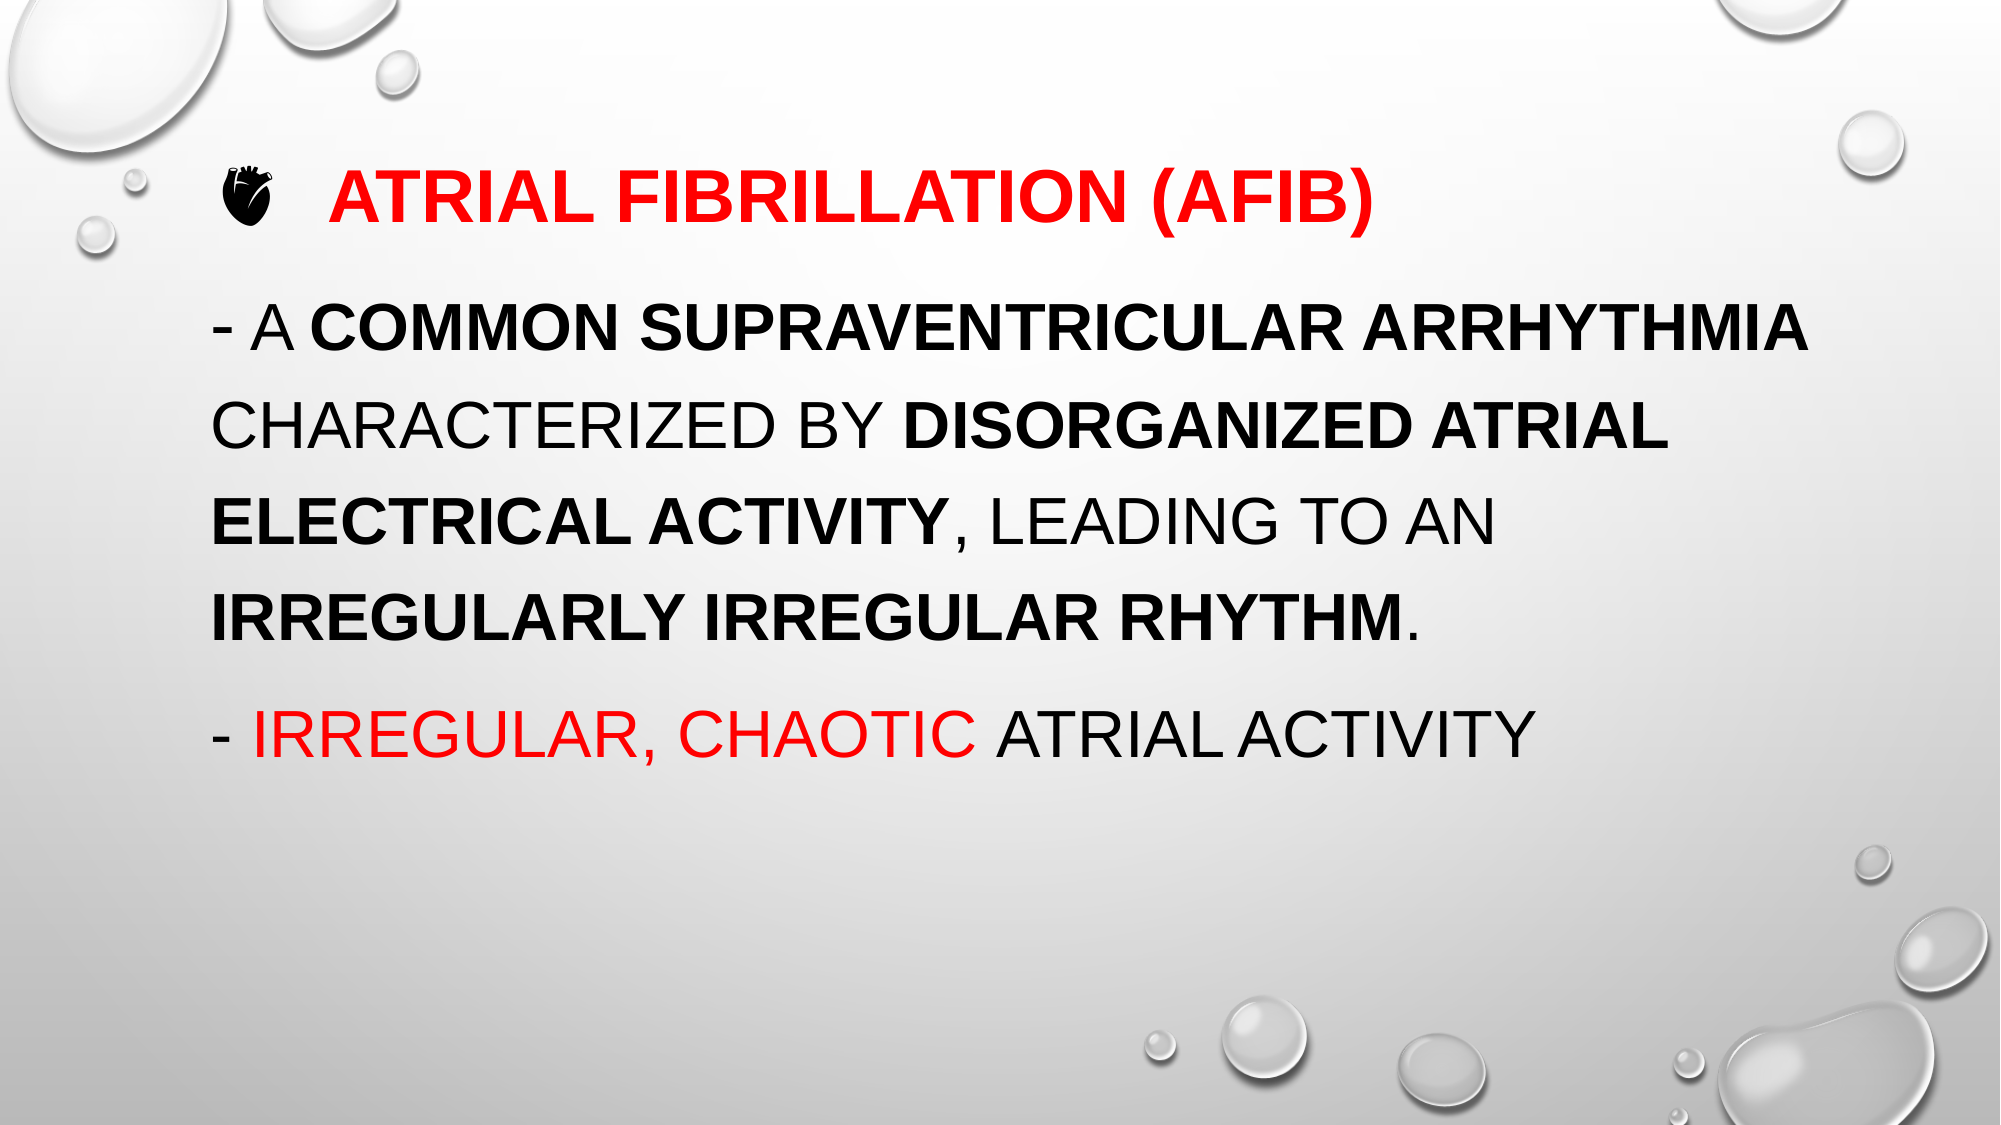

🫀  atrial Fibrillation (AFib)
- A common supraventricular arrhythmia characterized by disorganized atrial electrical activity, leading to an irregularly irregular rhythm.
- Irregular, chaotic atrial activity